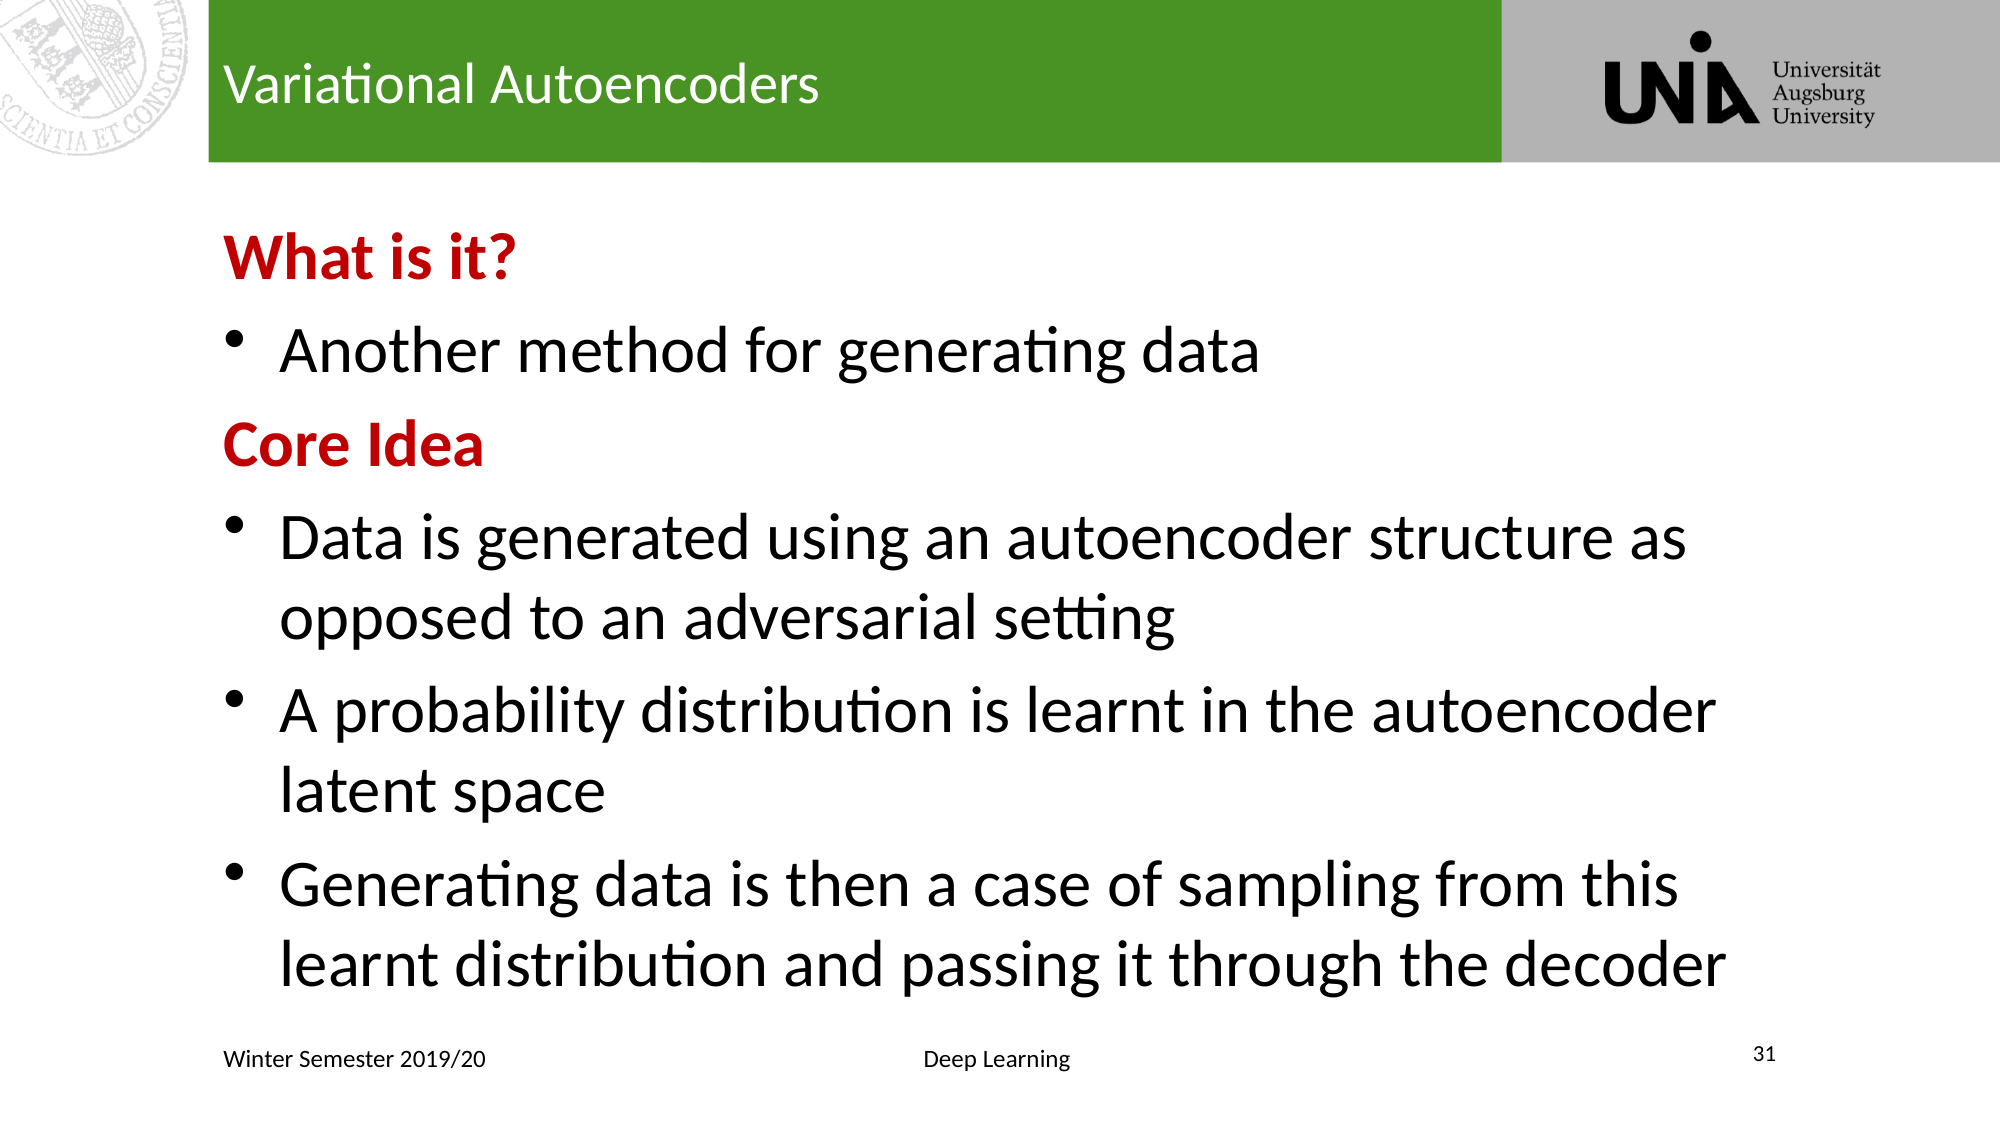

# Variational Autoencoders
What is it?
Another method for generating data
Core Idea
Data is generated using an autoencoder structure as opposed to an adversarial setting
A probability distribution is learnt in the autoencoder latent space
Generating data is then a case of sampling from this learnt distribution and passing it through the decoder
31